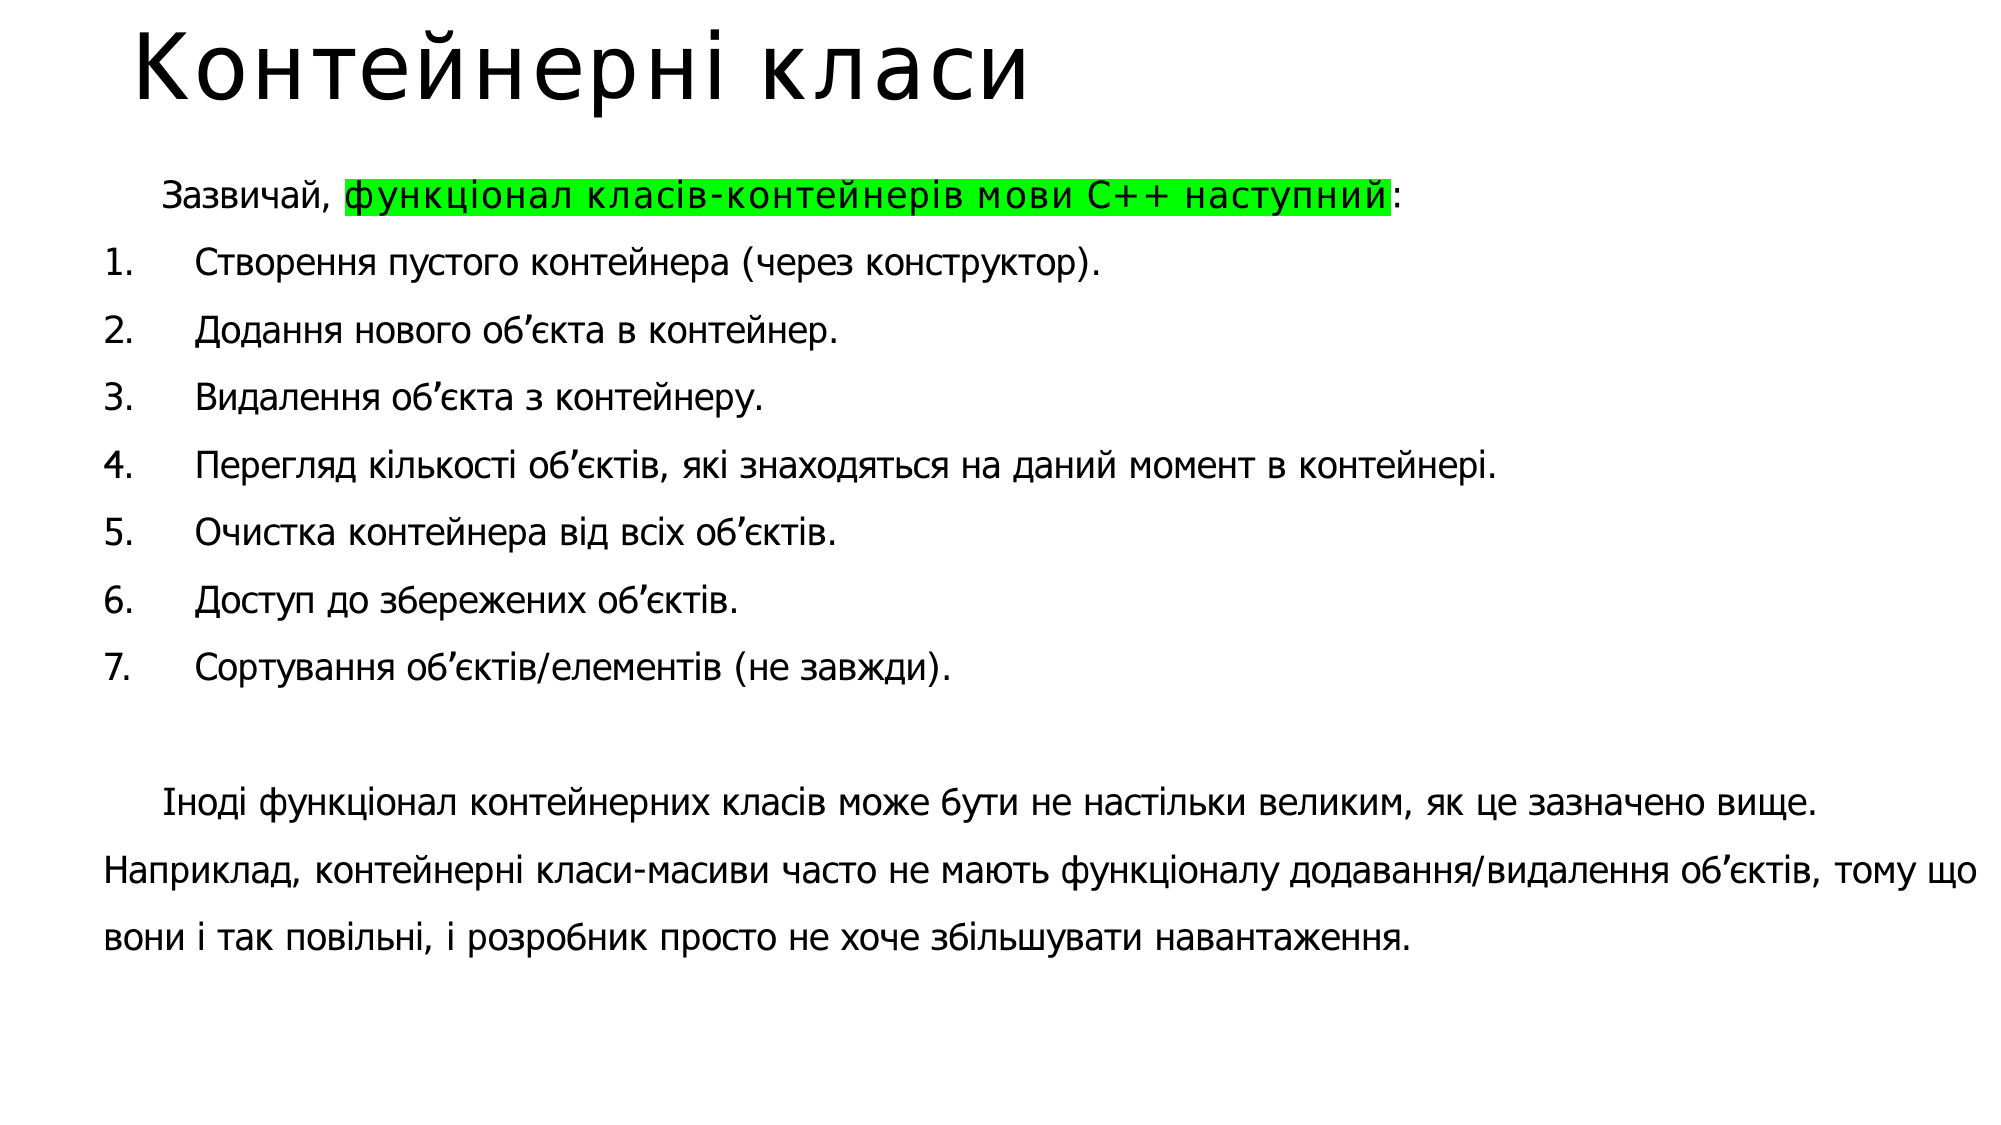

# Контейнерні класи
Зазвичай, функціонал класів-контейнерів мови C++ наступний:
   Створення пустого контейнера (через конструктор).
   Додання нового об’єкта в контейнер.
   Видалення об’єкта з контейнеру.
   Перегляд кількості об’єктів, які знаходяться на даний момент в контейнері.
   Очистка контейнера від всіх об’єктів.
   Доступ до збережених об’єктів.
   Сортування об’єктів/елементів (не завжди).

Іноді функціонал контейнерних класів може бути не настільки великим, як це зазначено вище. Наприклад, контейнерні класи-масиви часто не мають функціоналу додавання/видалення об’єктів, тому що вони і так повільні, і розробник просто не хоче збільшувати навантаження.